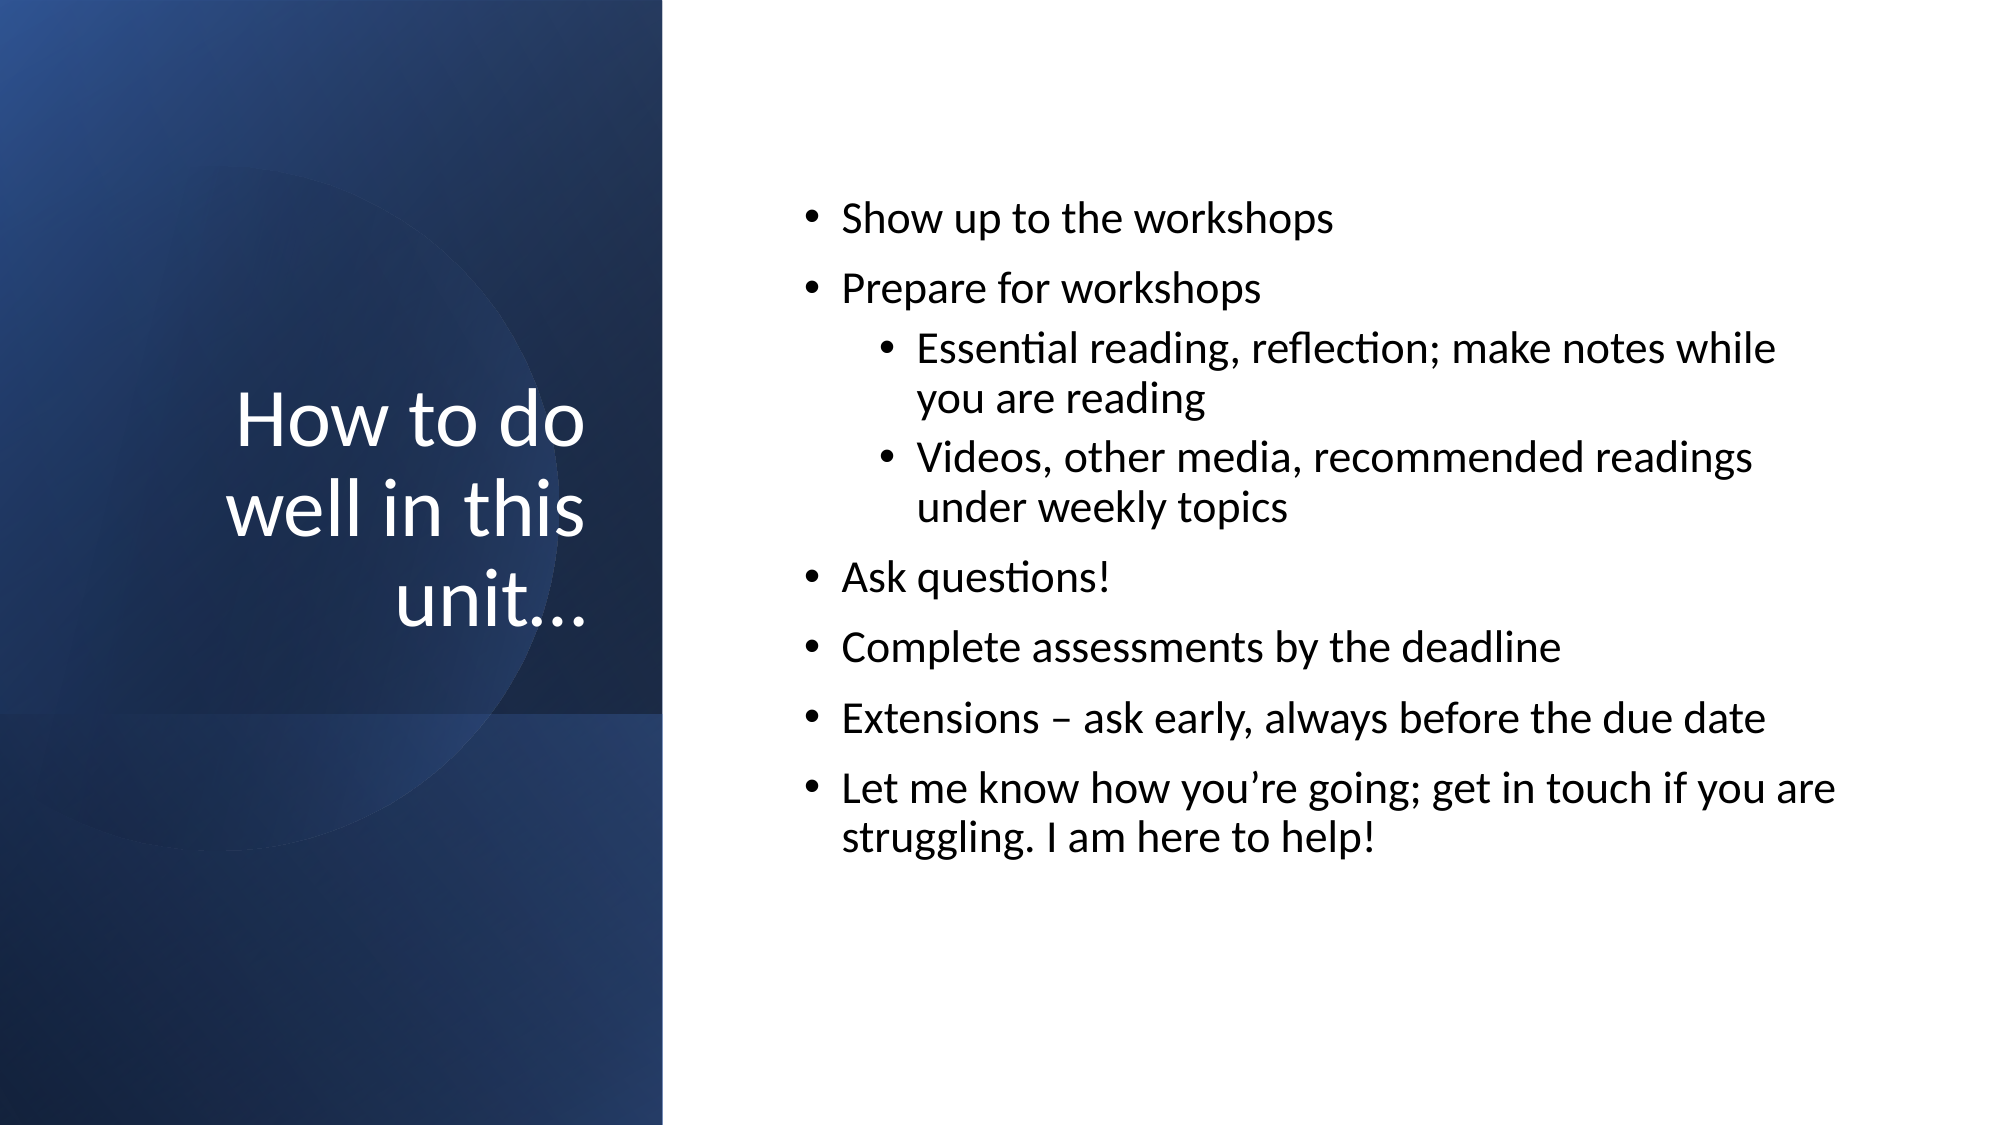

# How to do well in this unit…
Show up to the workshops
Prepare for workshops
Essential reading, reflection; make notes while you are reading
Videos, other media, recommended readings under weekly topics
Ask questions!
Complete assessments by the deadline
Extensions – ask early, always before the due date
Let me know how you’re going; get in touch if you are struggling. I am here to help!